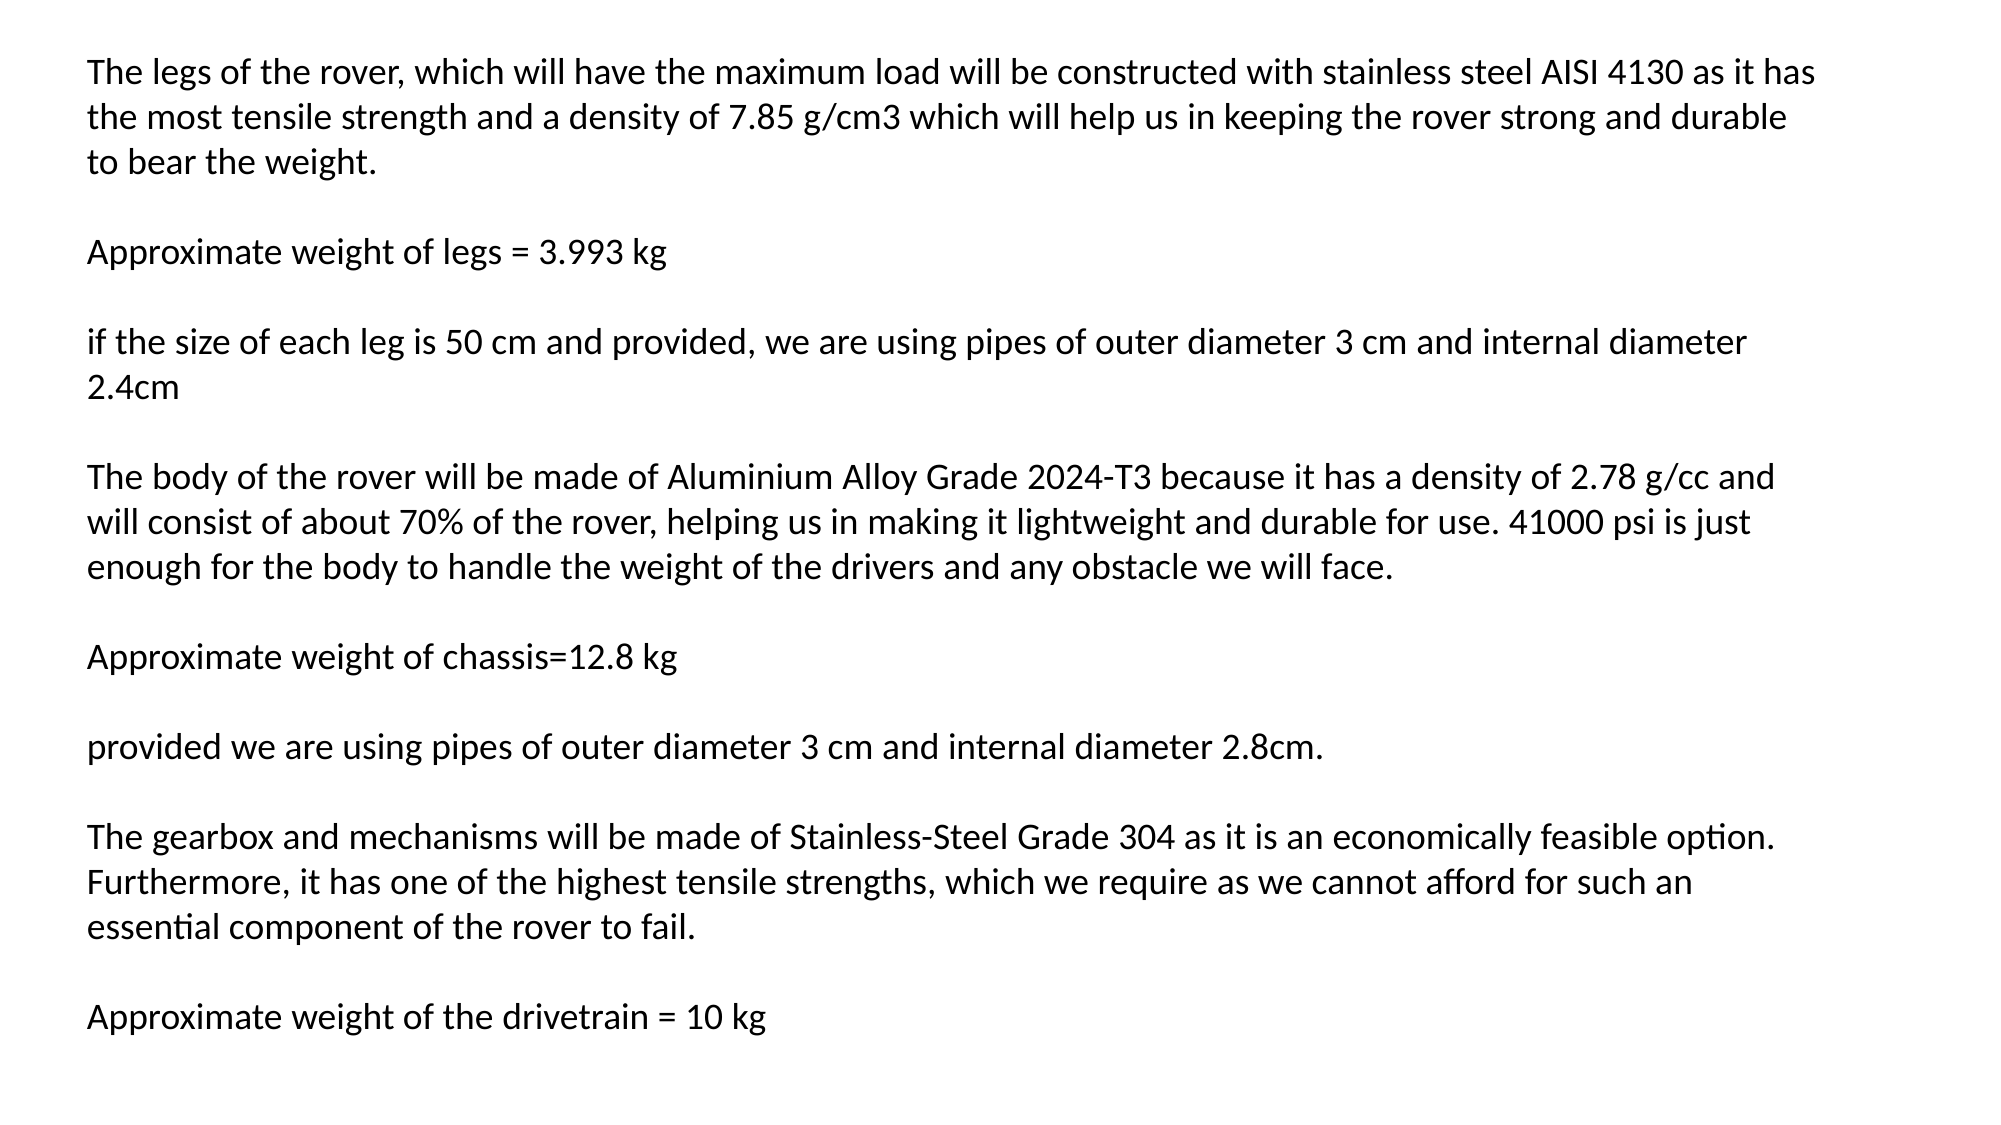

The legs of the rover, which will have the maximum load will be constructed with stainless steel AISI 4130 as it has the most tensile strength and a density of 7.85 g/cm3 which will help us in keeping the rover strong and durable to bear the weight.

Approximate weight of legs = 3.993 kg

if the size of each leg is 50 cm and provided, we are using pipes of outer diameter 3 cm and internal diameter 2.4cm

The body of the rover will be made of Aluminium Alloy Grade 2024-T3 because it has a density of 2.78 g/cc and will consist of about 70% of the rover, helping us in making it lightweight and durable for use. 41000 psi is just enough for the body to handle the weight of the drivers and any obstacle we will face.

Approximate weight of chassis=12.8 kg

provided we are using pipes of outer diameter 3 cm and internal diameter 2.8cm.

The gearbox and mechanisms will be made of Stainless-Steel Grade 304 as it is an economically feasible option. Furthermore, it has one of the highest tensile strengths, which we require as we cannot afford for such an essential component of the rover to fail.

Approximate weight of the drivetrain = 10 kg